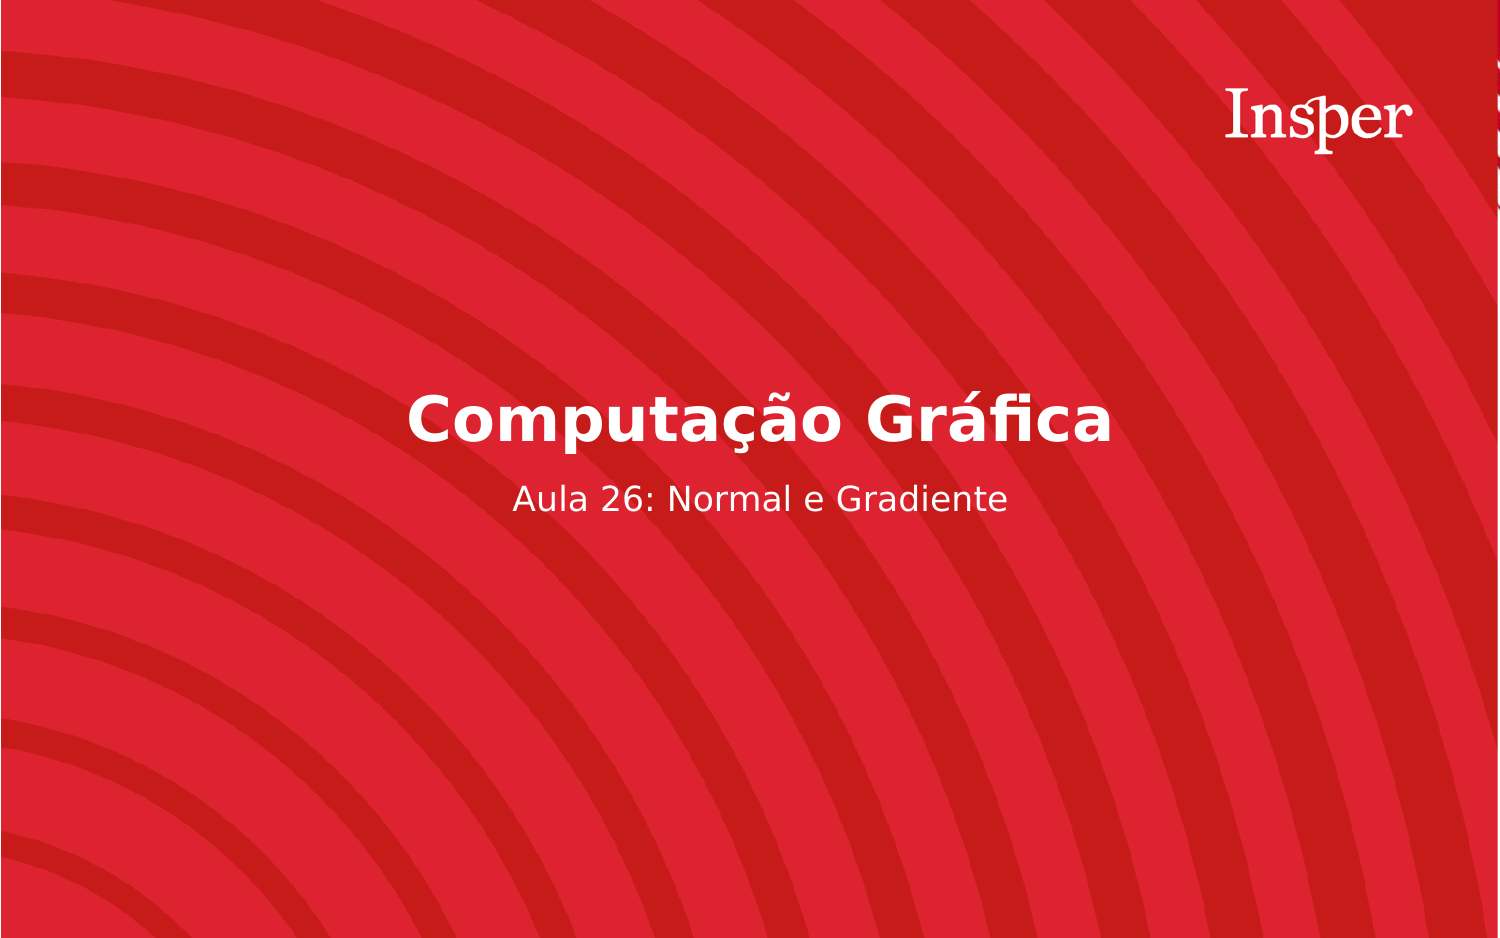

Computação Gráfica
Aula 26: Normal e Gradiente